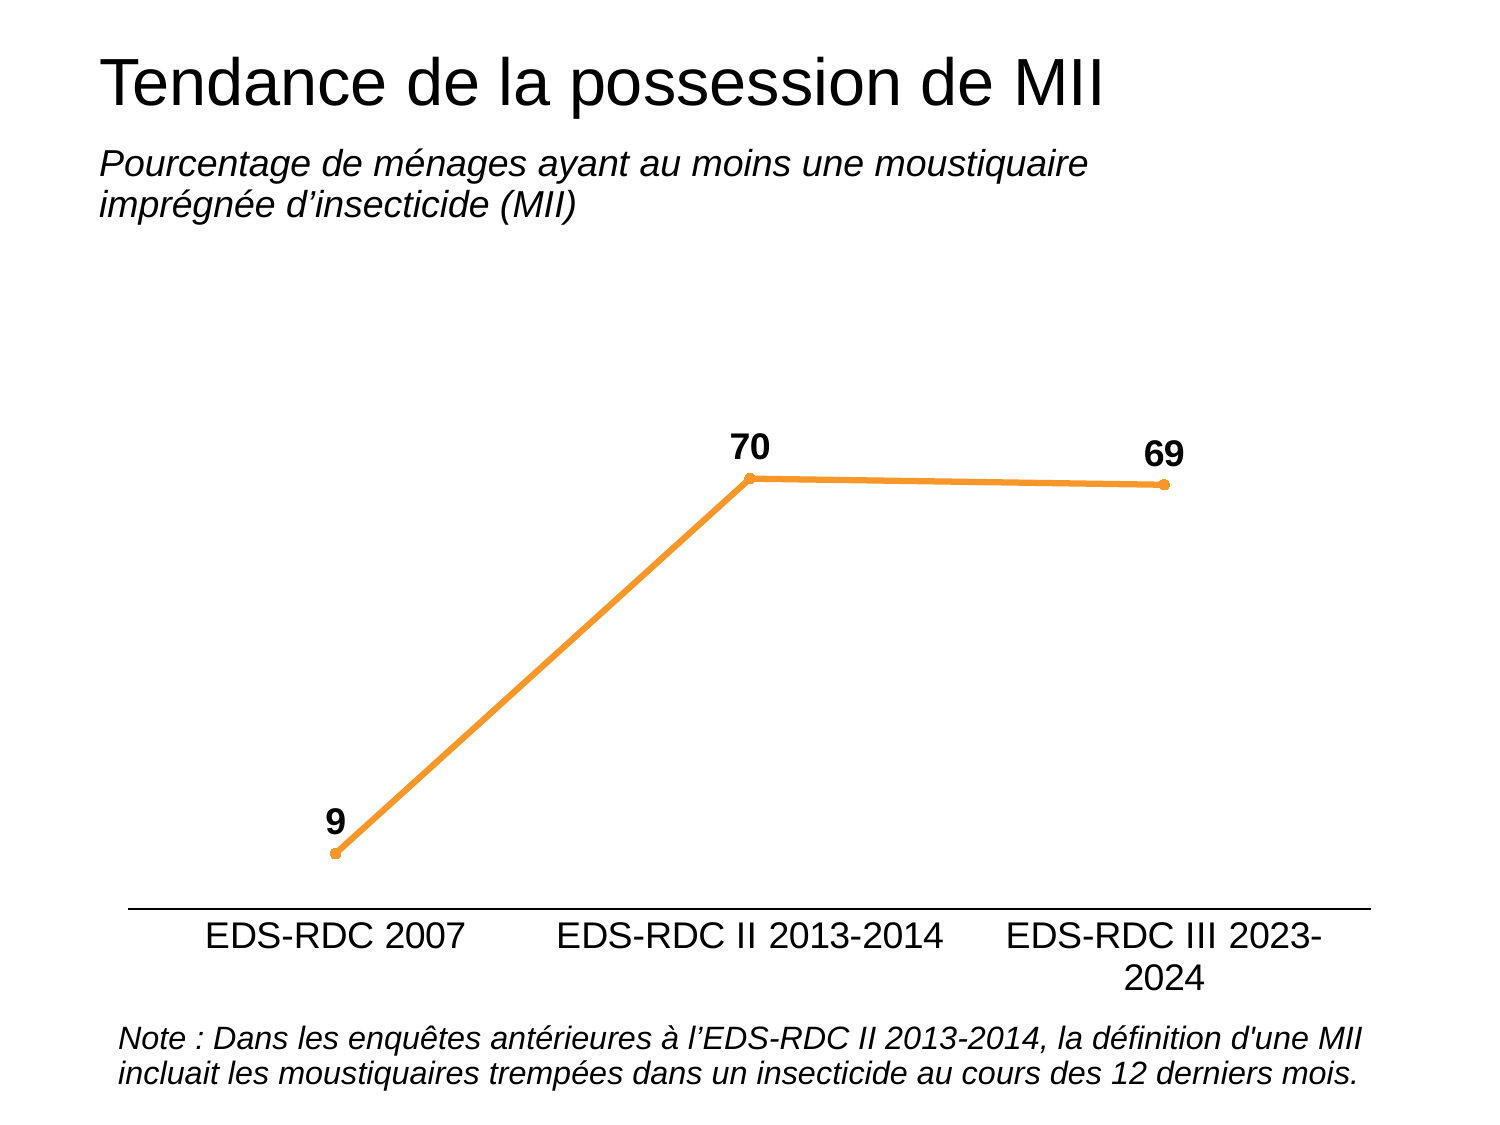

# Tendance de la possession de MII
Pourcentage de ménages ayant au moins une moustiquaire imprégnée d’insecticide (MII)

### Chart

| Category | Any ANC from a skilled provider |
|---|---|
| EDS-RDC 2007 | 9.0 |
| EDS-RDC II 2013-2014 | 70.0 |
| EDS-RDC III 2023-2024 | 69.0 |
Note : Dans les enquêtes antérieures à l’EDS-RDC II 2013-2014, la définition d'une MII incluait les moustiquaires trempées dans un insecticide au cours des 12 derniers mois.